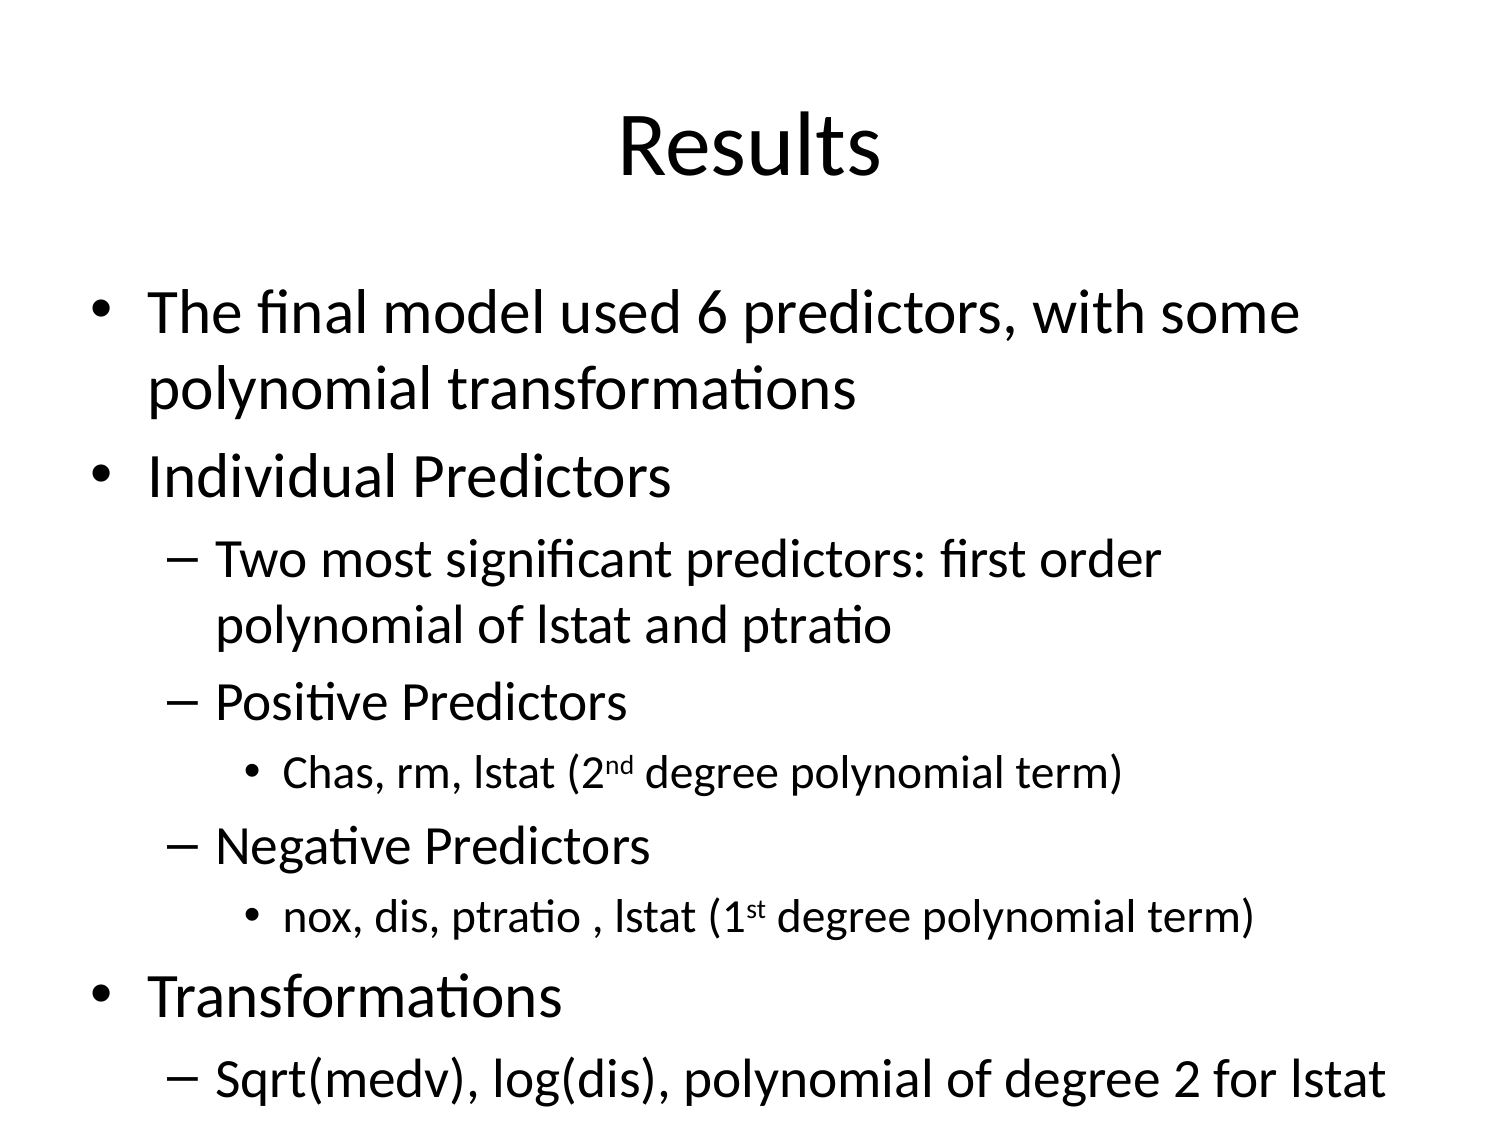

# Results
The final model used 6 predictors, with some polynomial transformations
Individual Predictors
Two most significant predictors: first order polynomial of lstat and ptratio
Positive Predictors
Chas, rm, lstat (2nd degree polynomial term)
Negative Predictors
nox, dis, ptratio , lstat (1st degree polynomial term)
Transformations
Sqrt(medv), log(dis), polynomial of degree 2 for lstat